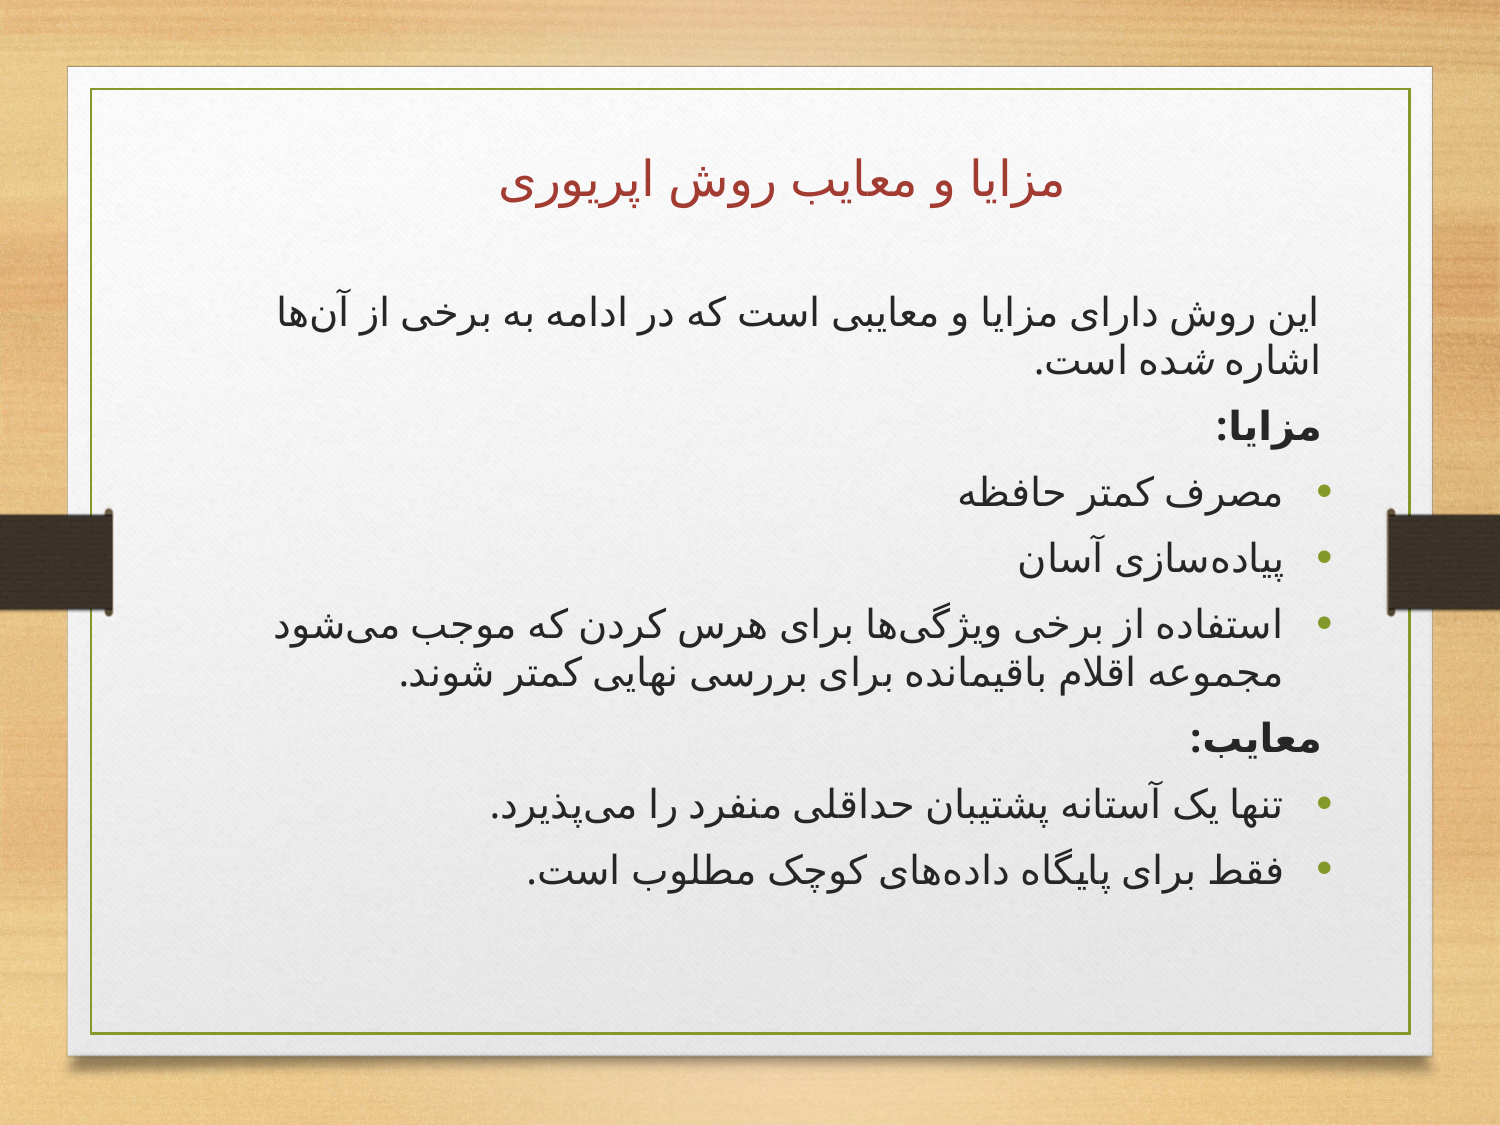

# مزایا و معایب روش اپریوری
این روش دارای مزایا و معایبی است که در ادامه به برخی از آن‌ها اشاره شده است.
مزایا:
مصرف کمتر حافظه
پیاده‌سازی آسان
استفاده از برخی ویژگی‌ها برای هرس کردن که موجب می‌شود مجموعه اقلام باقیمانده برای بررسی نهایی کمتر شوند.
معایب:
تنها یک آستانه پشتیبان حداقلی منفرد را می‌پذیرد.
فقط برای پایگاه داده‌های کوچک مطلوب است.